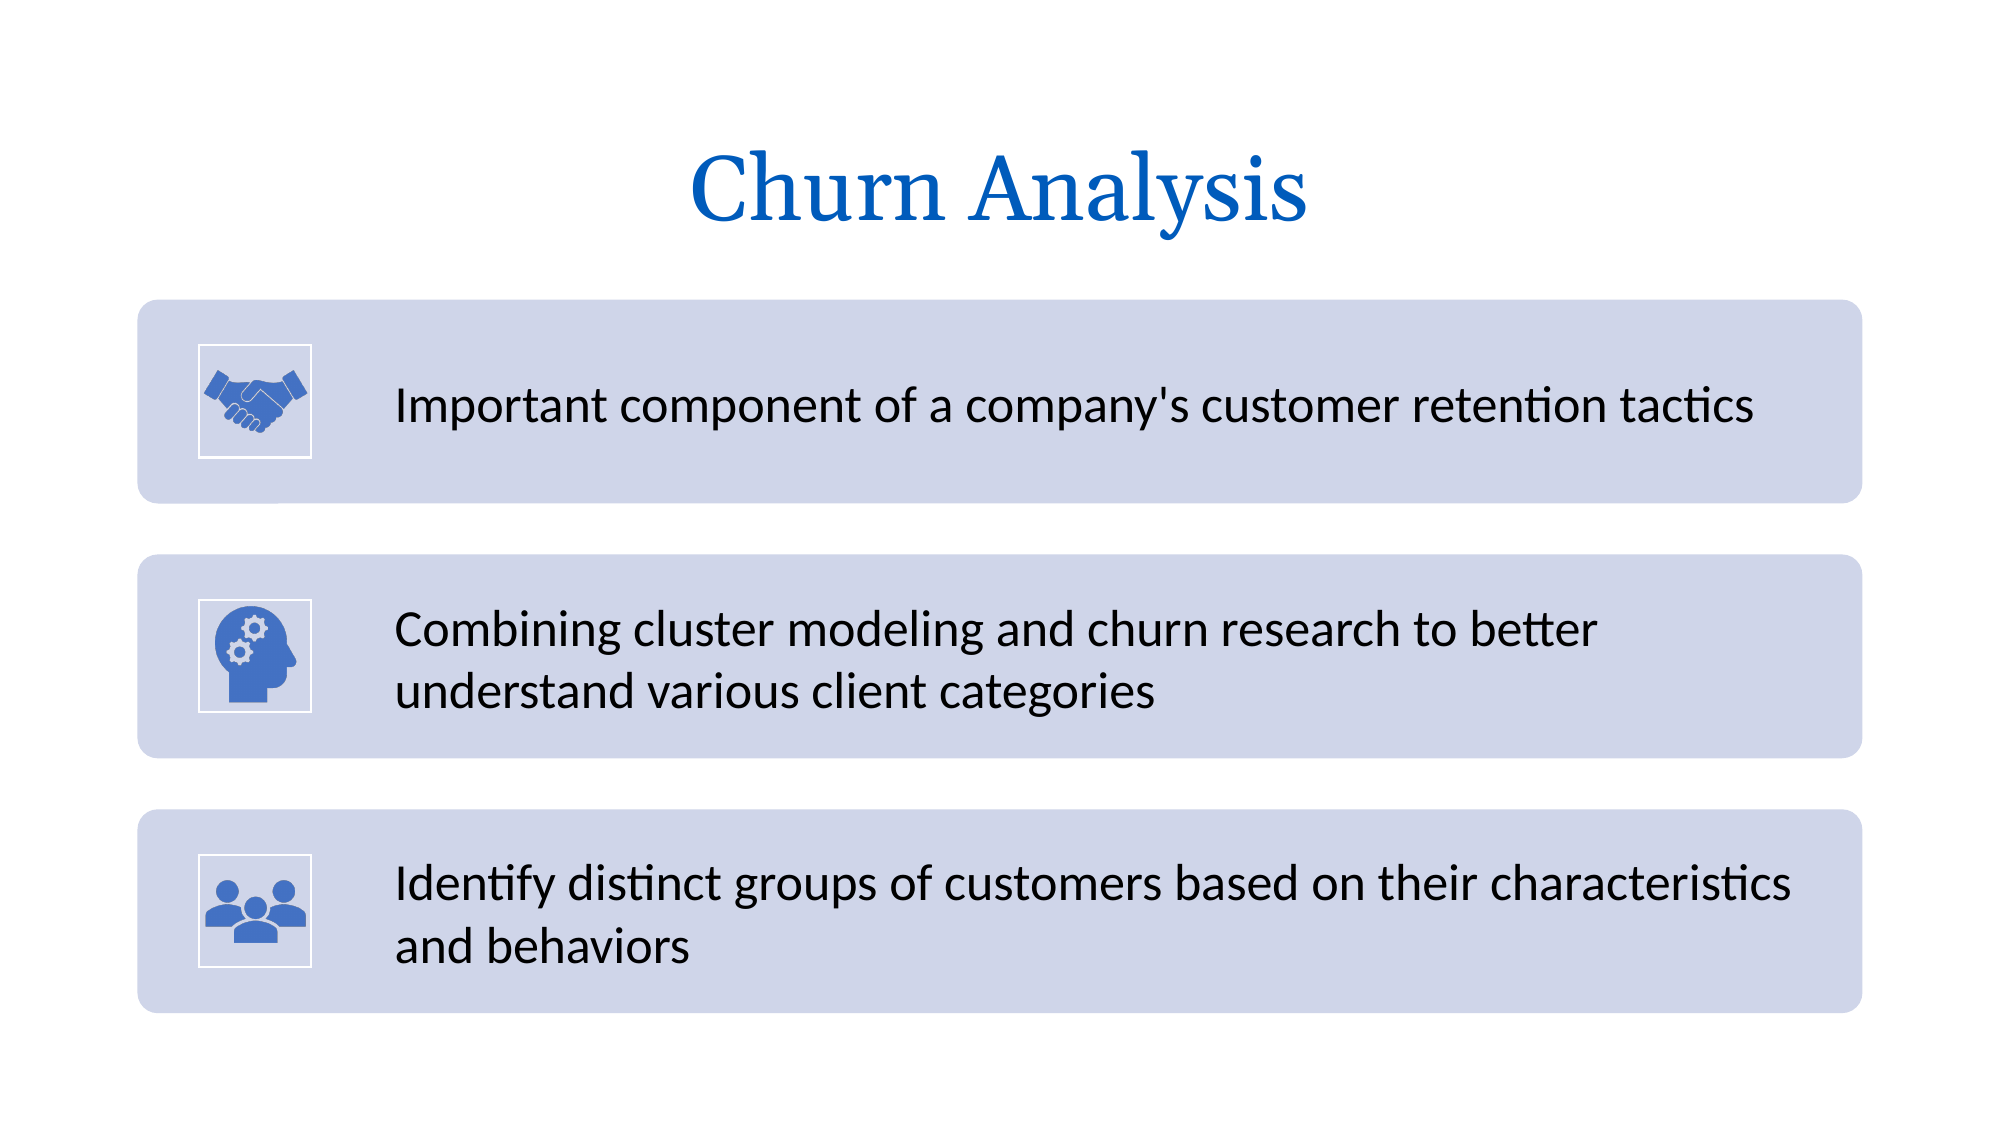

# Churn Analysis
Important component of a company's customer retention tactics
Combining cluster modeling and churn research to better understand various client categories
Identify distinct groups of customers based on their characteristics and behaviors